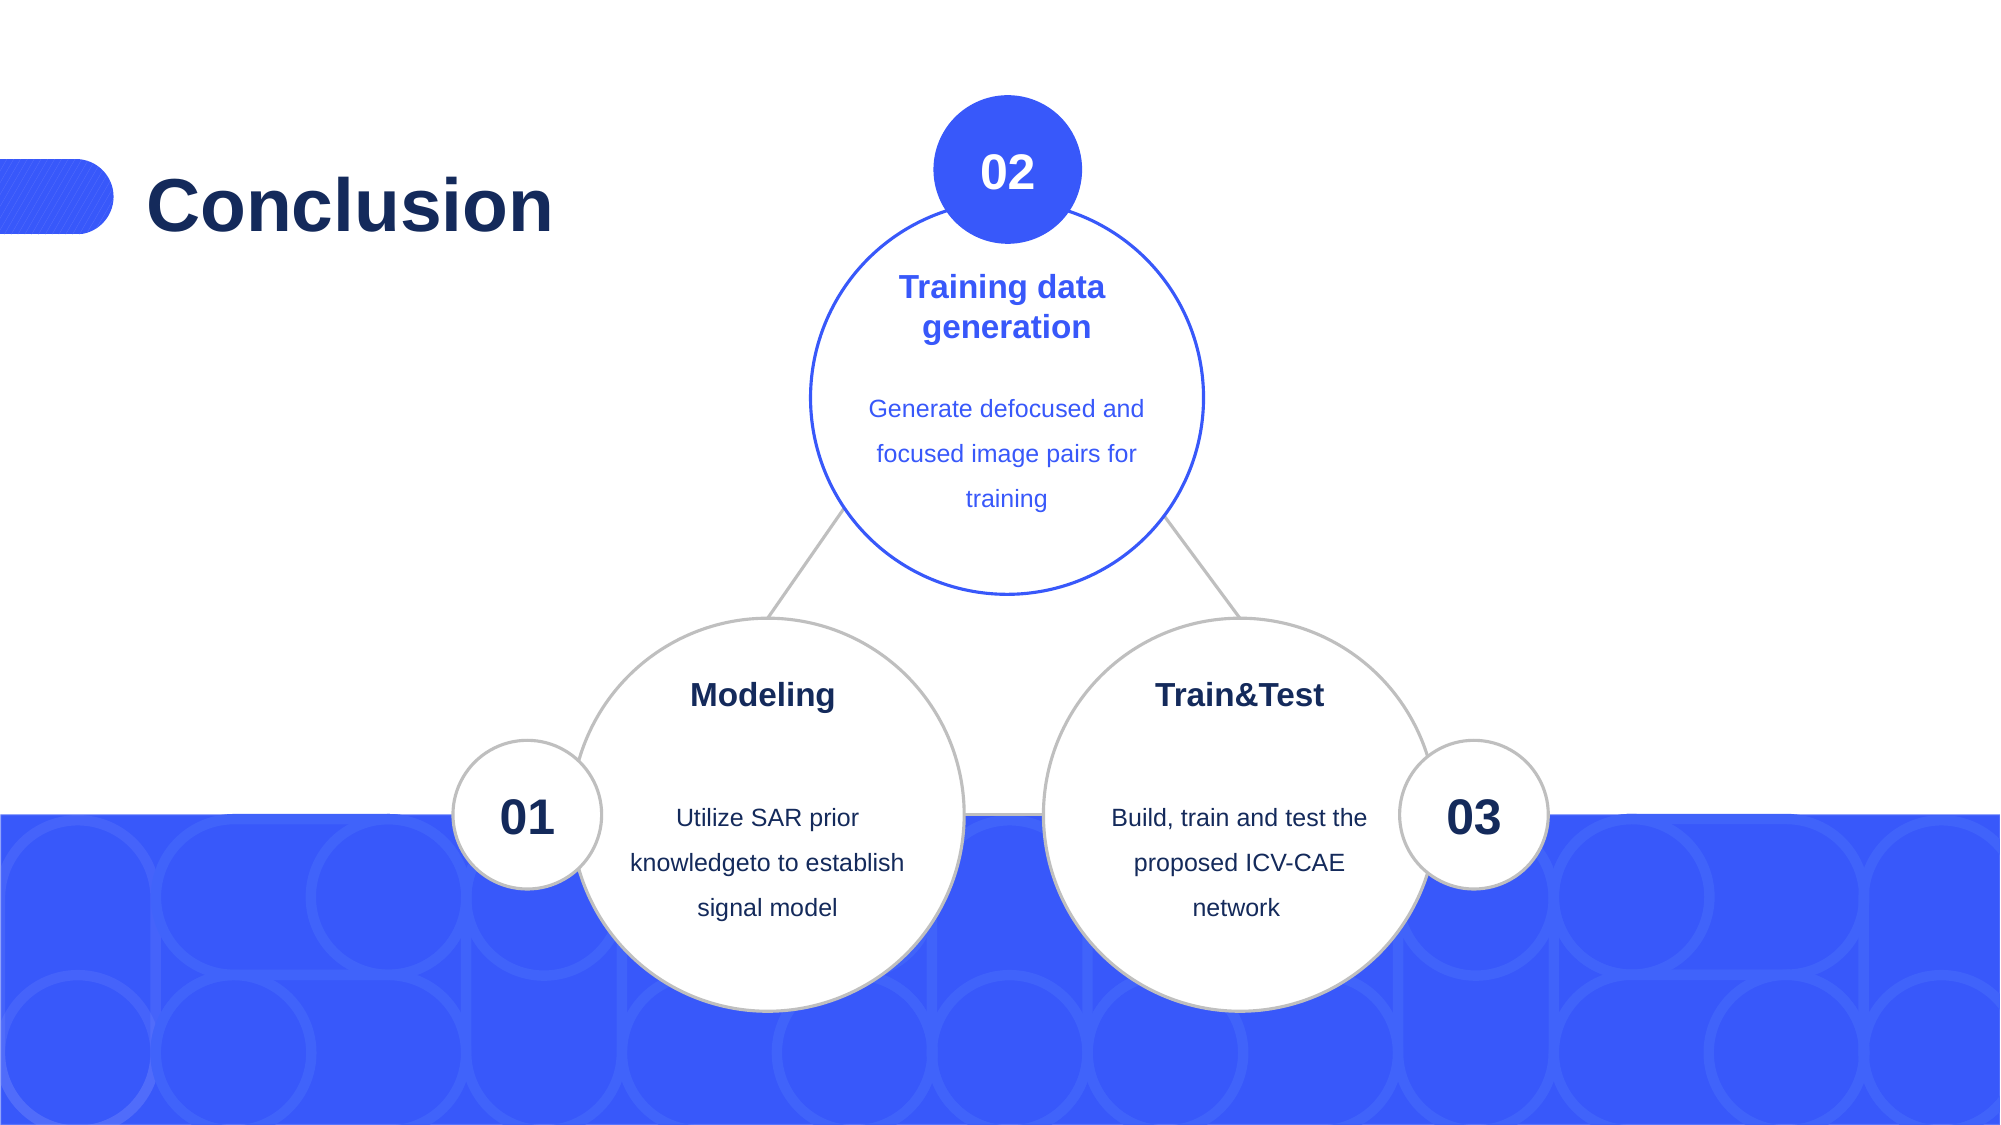

02
Conclusion

Training data
generation
Generate defocused and focused image pairs for training

Modeling
Train&Test
01
03
Utilize SAR prior knowledgeto to establish signal model
Build, train and test the proposed ICV-CAE network